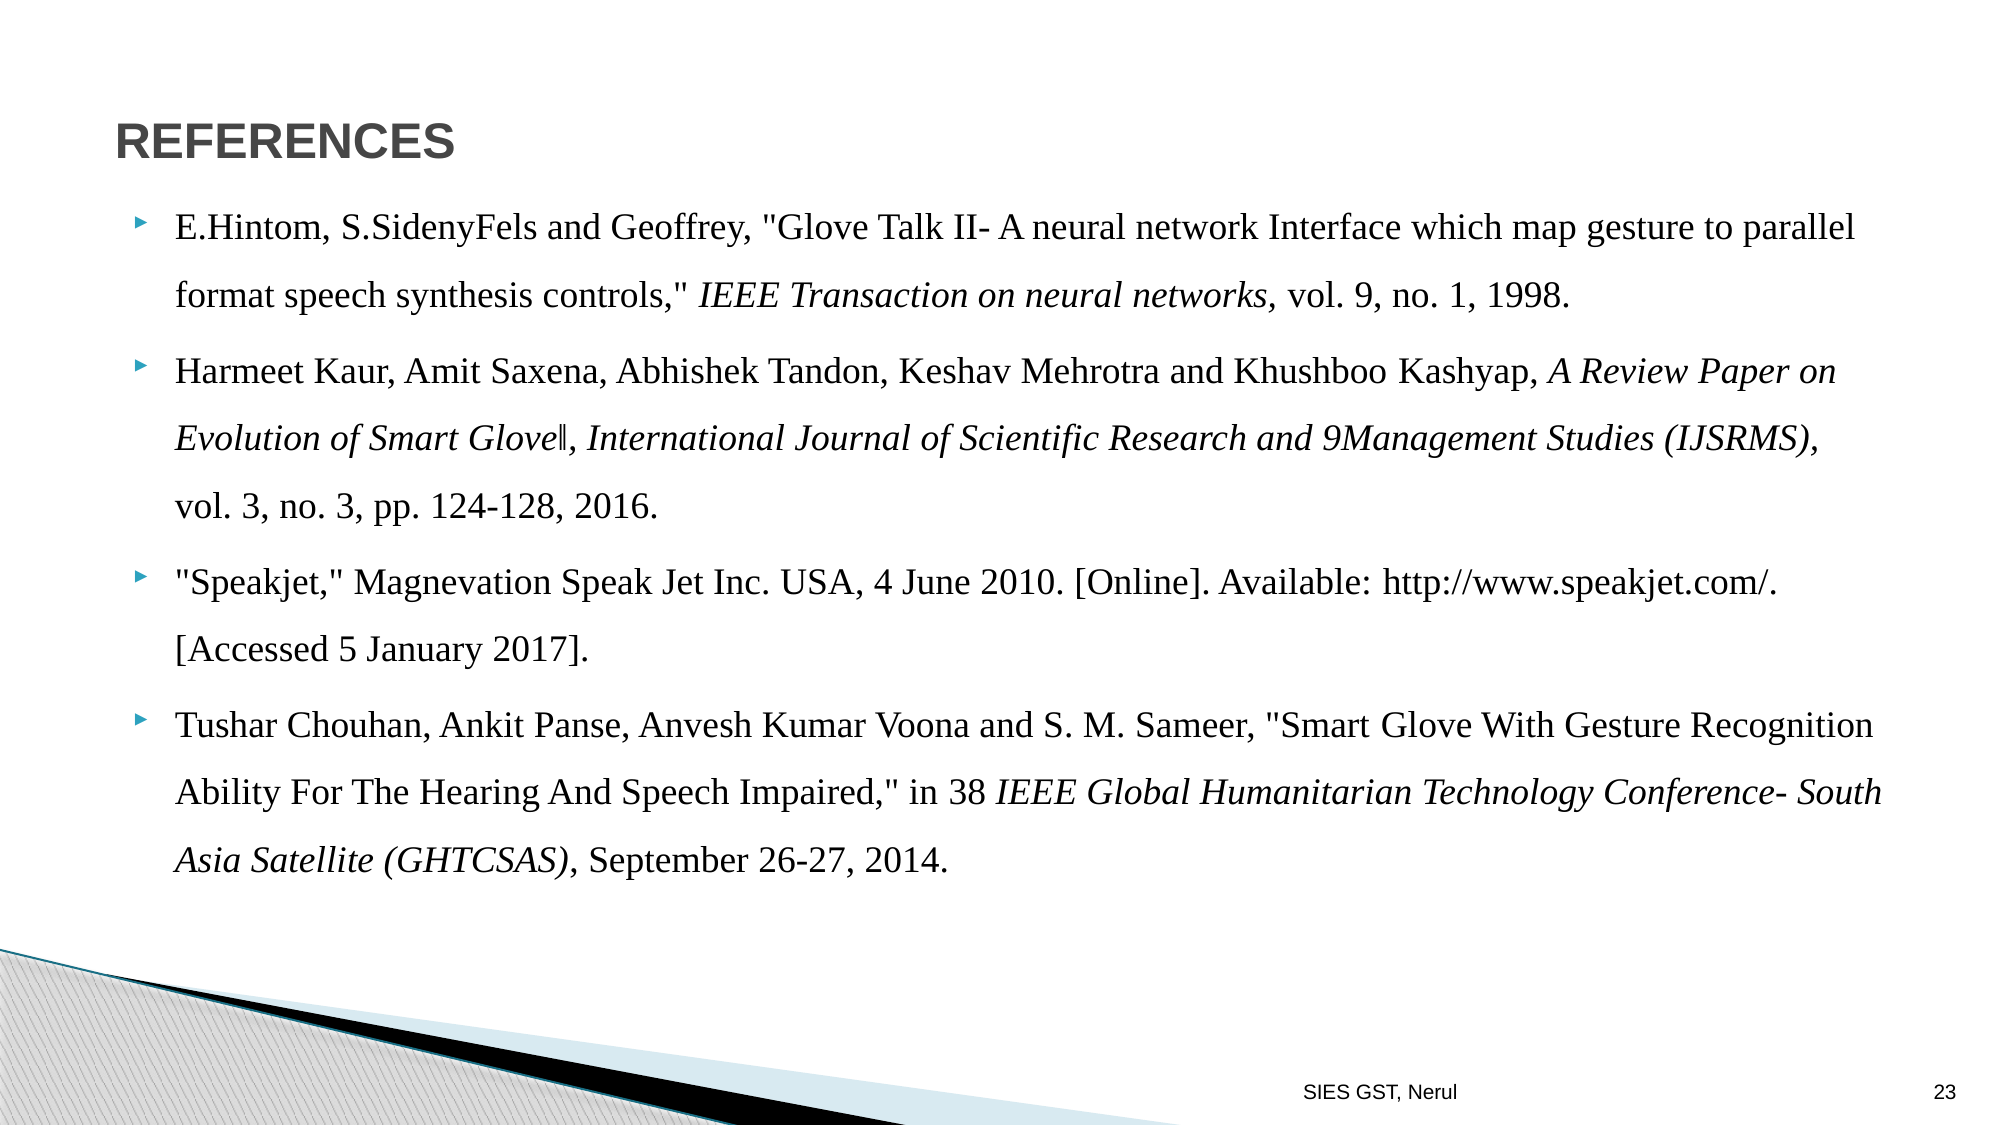

# REFERENCES
E.Hintom, S.SidenyFels and Geoffrey, "Glove Talk II- A neural network Interface which map gesture to parallel format speech synthesis controls," IEEE Transaction on neural networks, vol. 9, no. 1, 1998.
Harmeet Kaur, Amit Saxena, Abhishek Tandon, Keshav Mehrotra and Khushboo Kashyap, A Review Paper on Evolution of Smart Glove‖, International Journal of Scientific Research and 9Management Studies (IJSRMS), vol. 3, no. 3, pp. 124-128, 2016.
"Speakjet," Magnevation Speak Jet Inc. USA, 4 June 2010. [Online]. Available: http://www.speakjet.com/. [Accessed 5 January 2017].
Tushar Chouhan, Ankit Panse, Anvesh Kumar Voona and S. M. Sameer, "Smart Glove With Gesture Recognition Ability For The Hearing And Speech Impaired," in 38 IEEE Global Humanitarian Technology Conference- South Asia Satellite (GHTCSAS), September 26-27, 2014.
SIES GST, Nerul
23